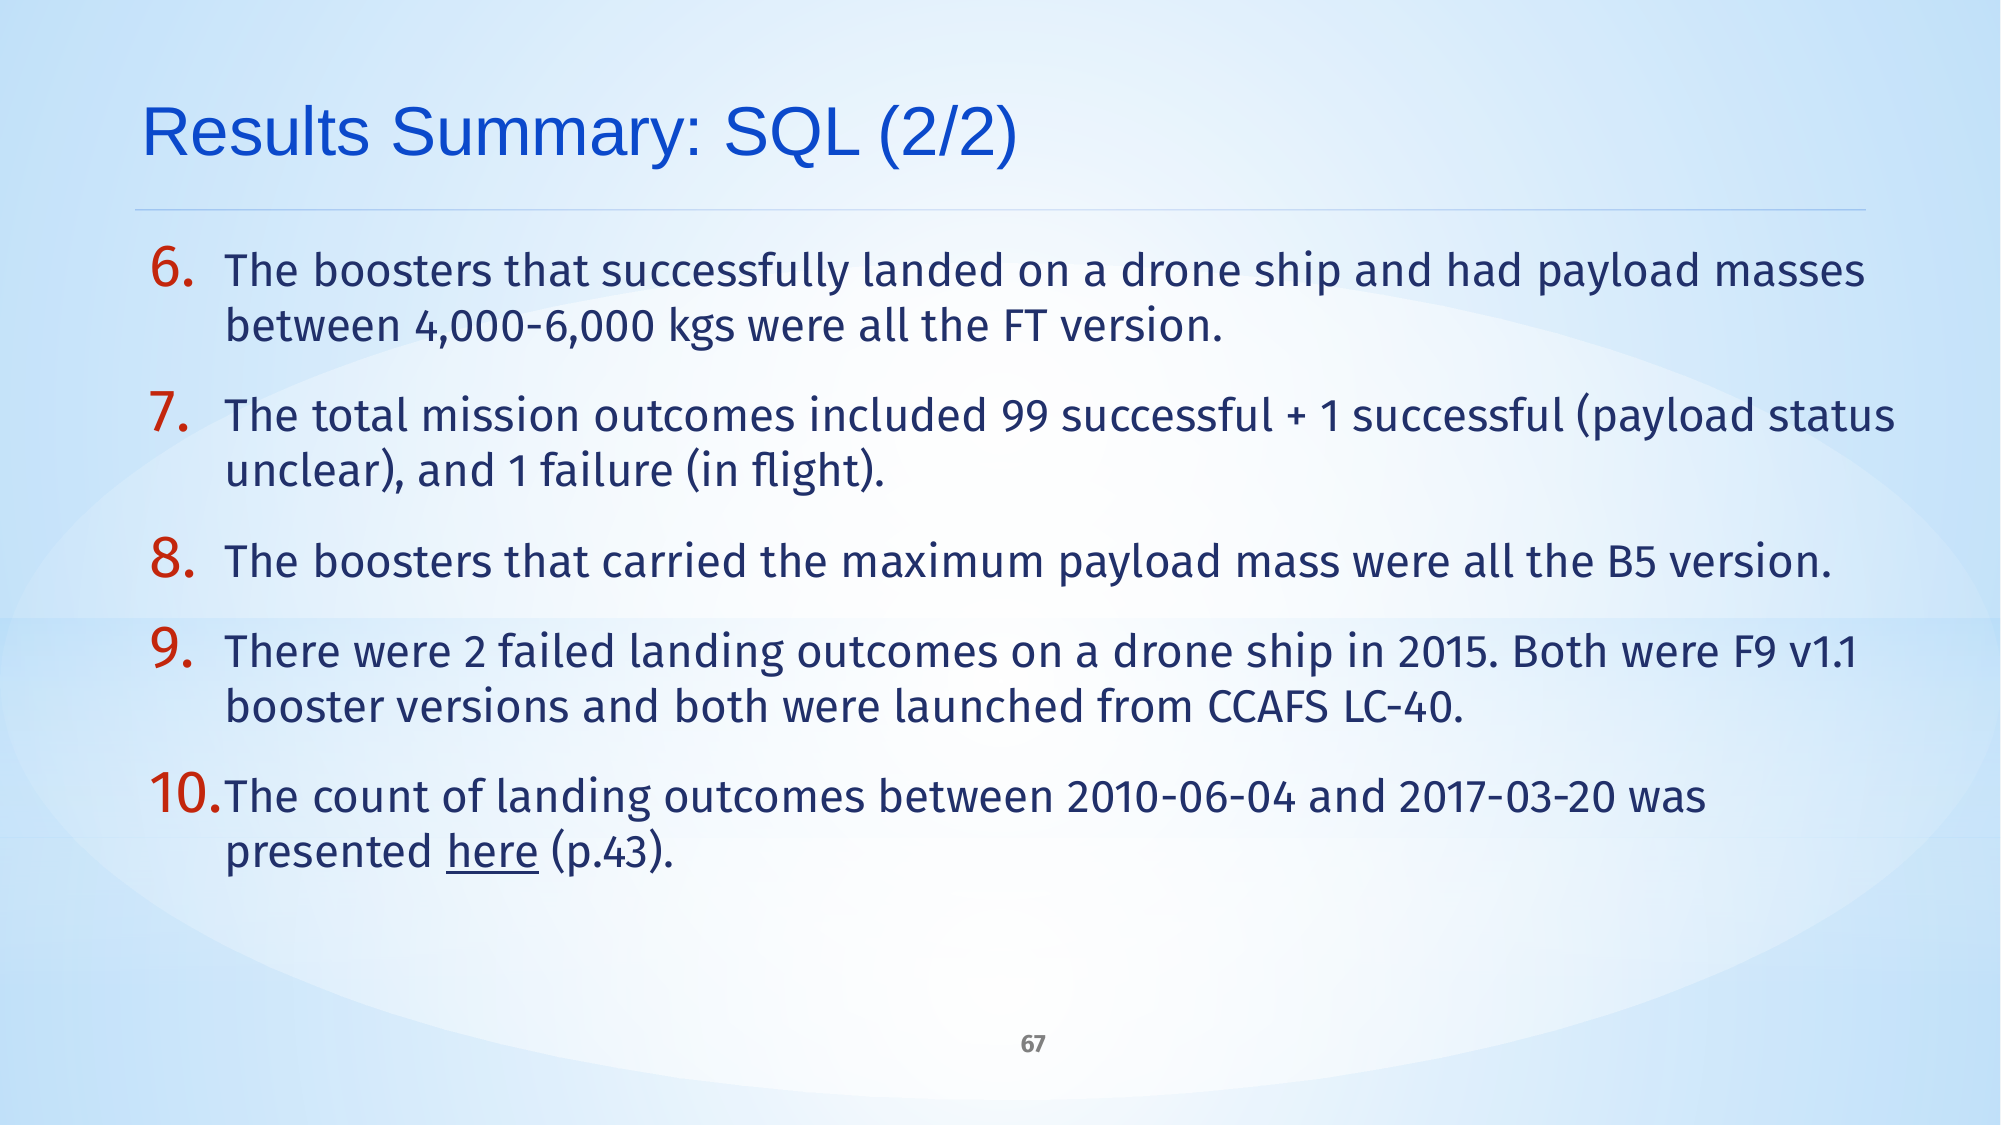

Results Summary: SQL (2/2)
The boosters that successfully landed on a drone ship and had payload masses between 4,000-6,000 kgs were all the FT version.
The total mission outcomes included 99 successful + 1 successful (payload status unclear), and 1 failure (in flight).
The boosters that carried the maximum payload mass were all the B5 version.
There were 2 failed landing outcomes on a drone ship in 2015. Both were F9 v1.1 booster versions and both were launched from CCAFS LC-40.
The count of landing outcomes between 2010-06-04 and 2017-03-20 was presented here (p.43).

67